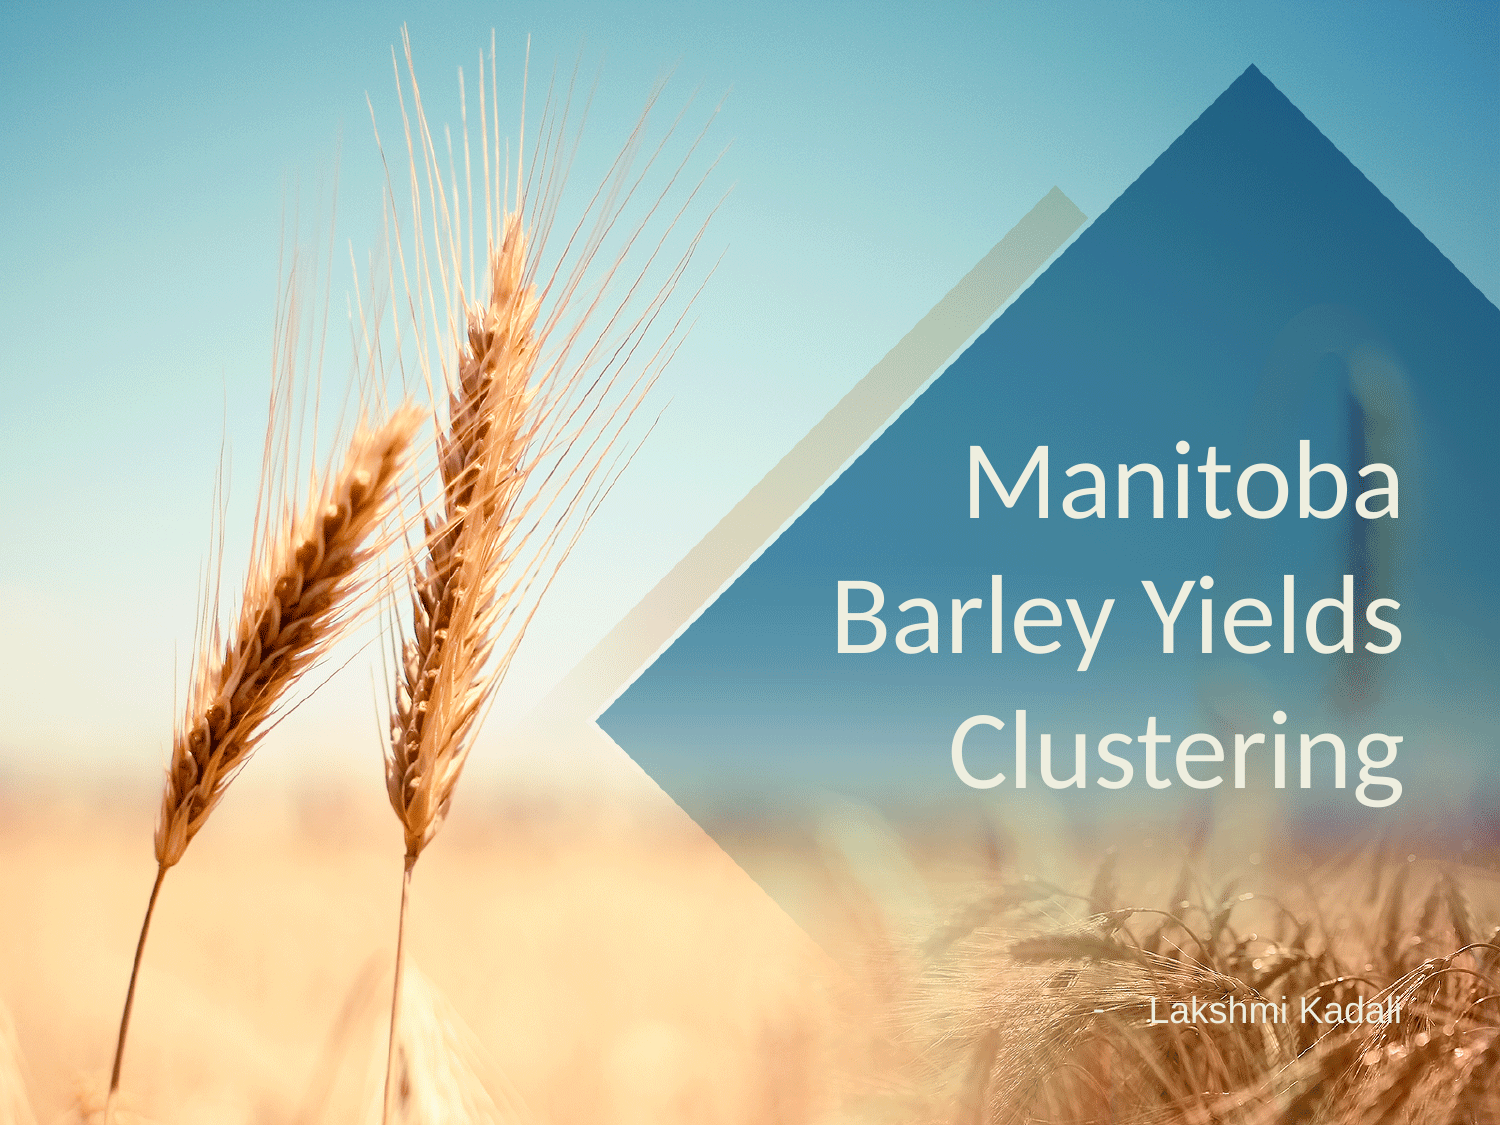

# Manitoba Barley Yields Clustering
Lakshmi Kadali